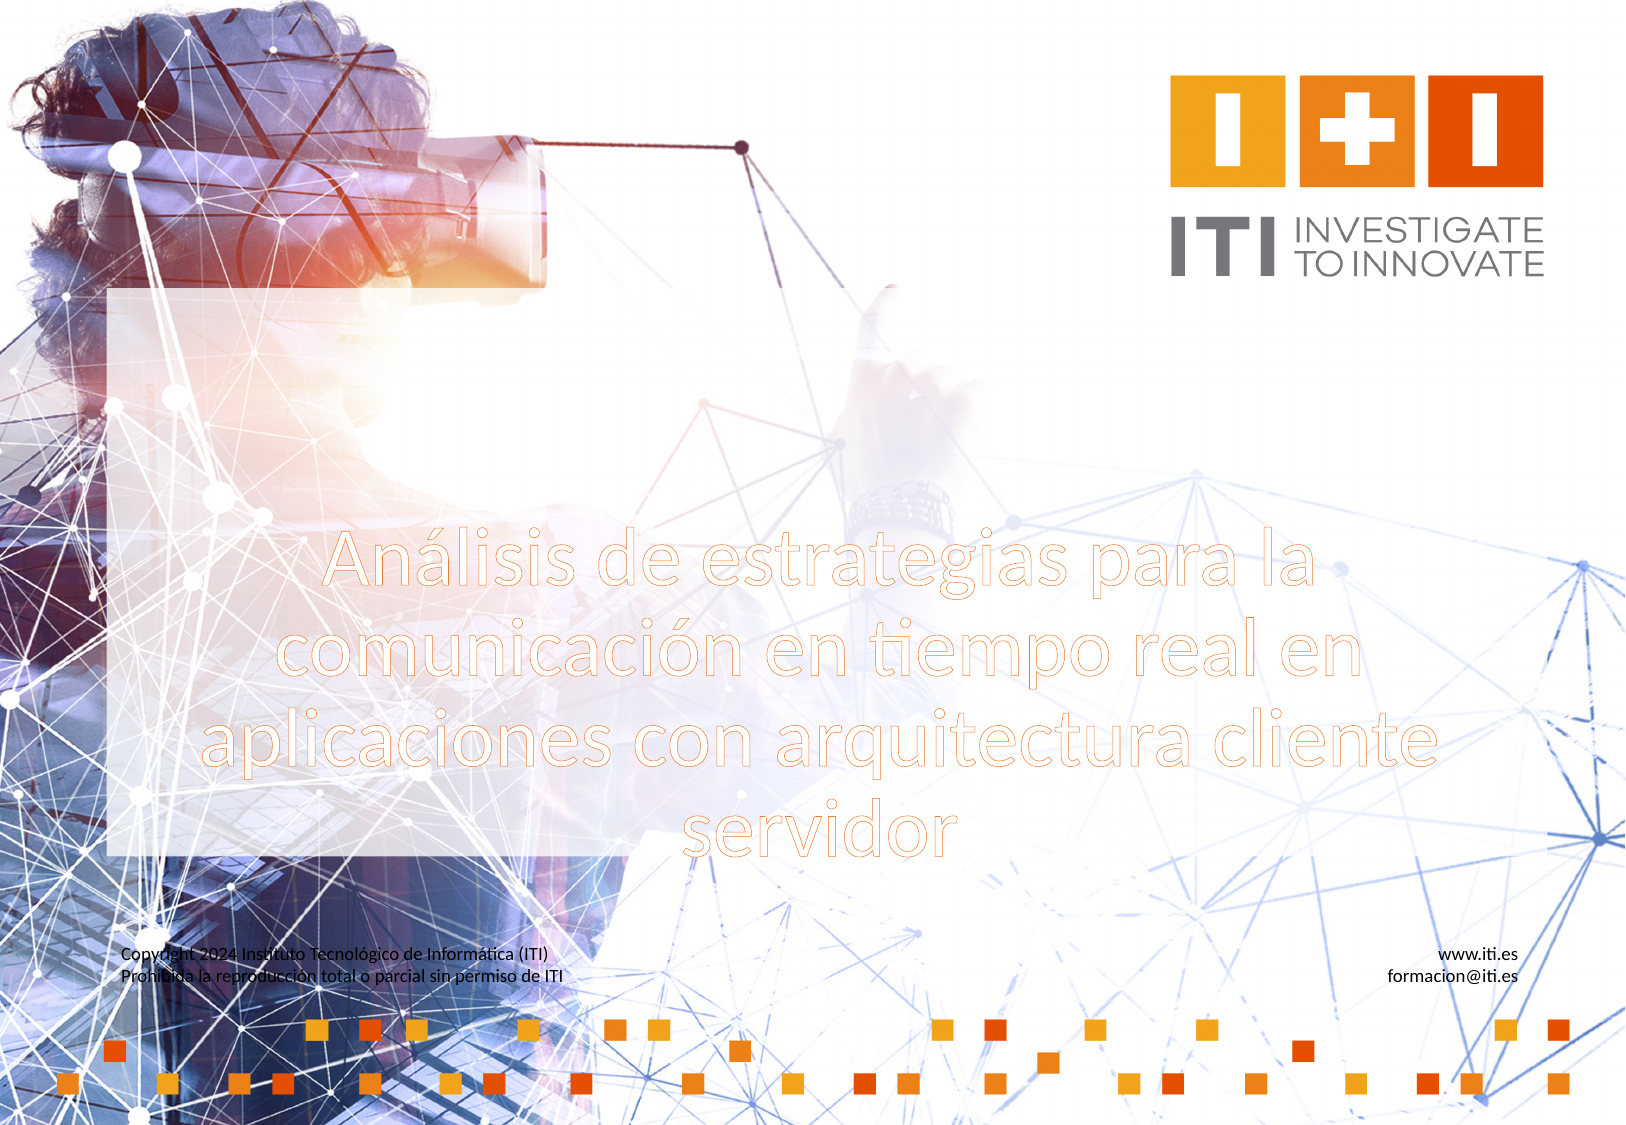

# Análisis de estrategias para la comunicación en tiempo real en aplicaciones con arquitectura cliente servidor
Copyright 2024 Instituto Tecnológico de Informática (ITI)
Prohibida la reproducción total o parcial sin permiso de ITI
www.iti.es
formacion@iti.es